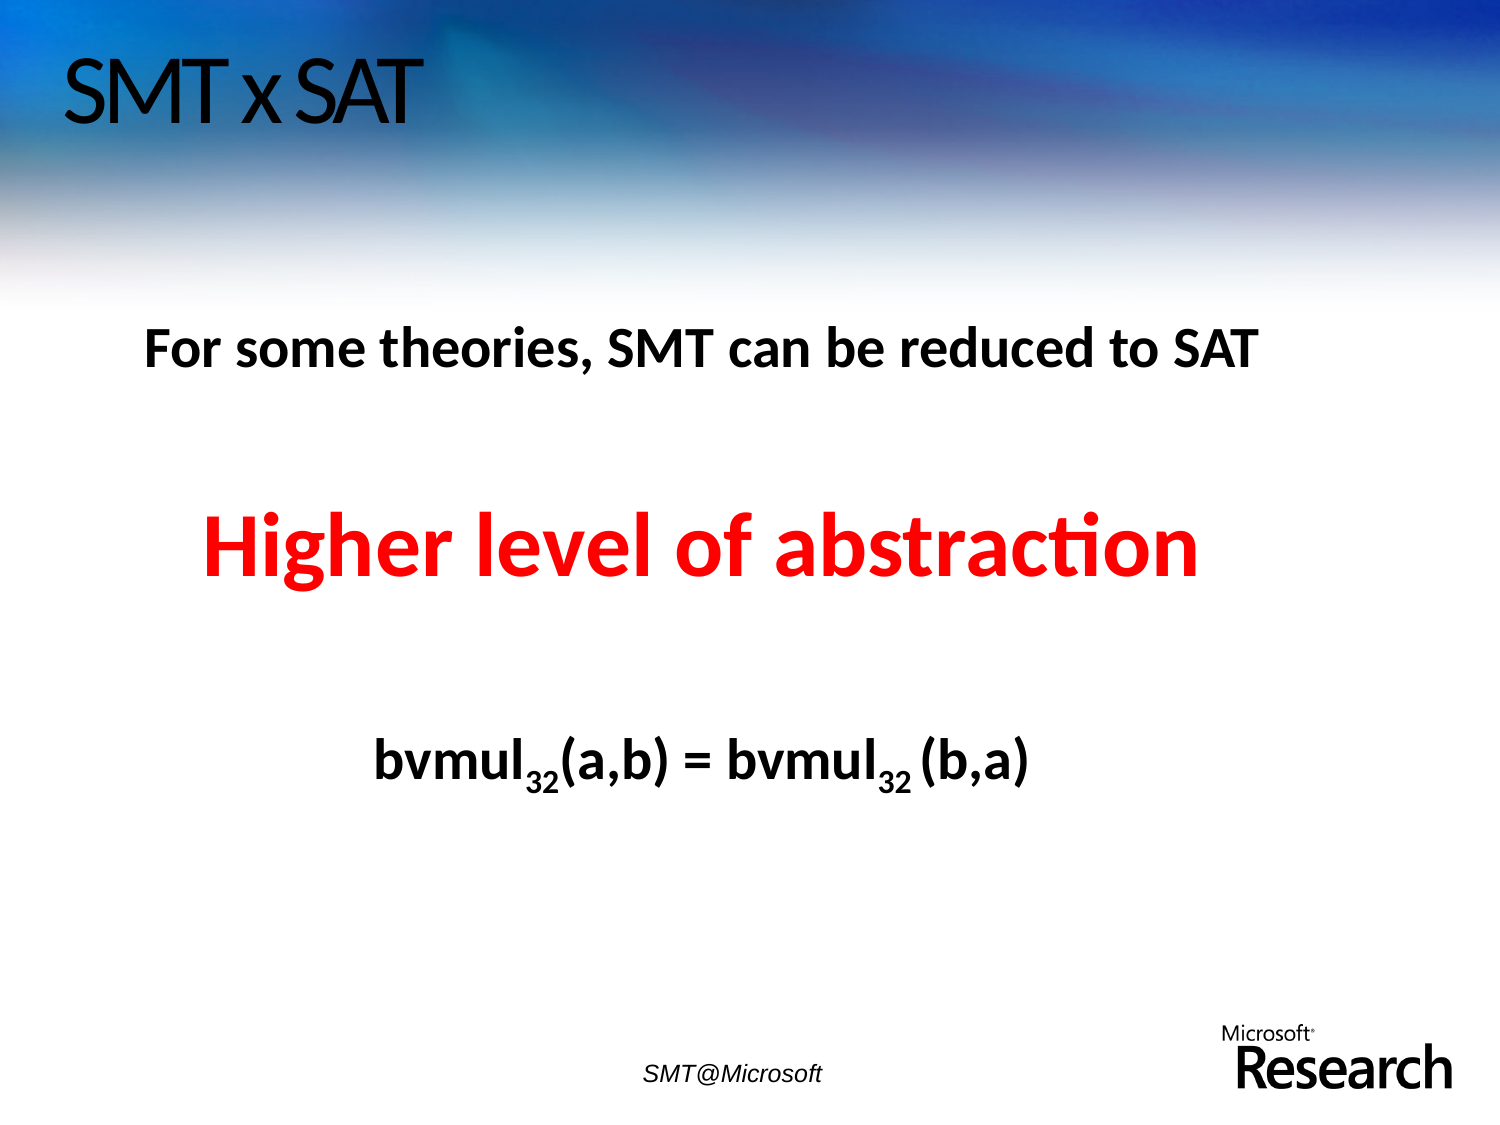

# SMT x SAT
For some theories, SMT can be reduced to SAT
Higher level of abstraction
bvmul32(a,b) = bvmul32 (b,a)
SMT@Microsoft